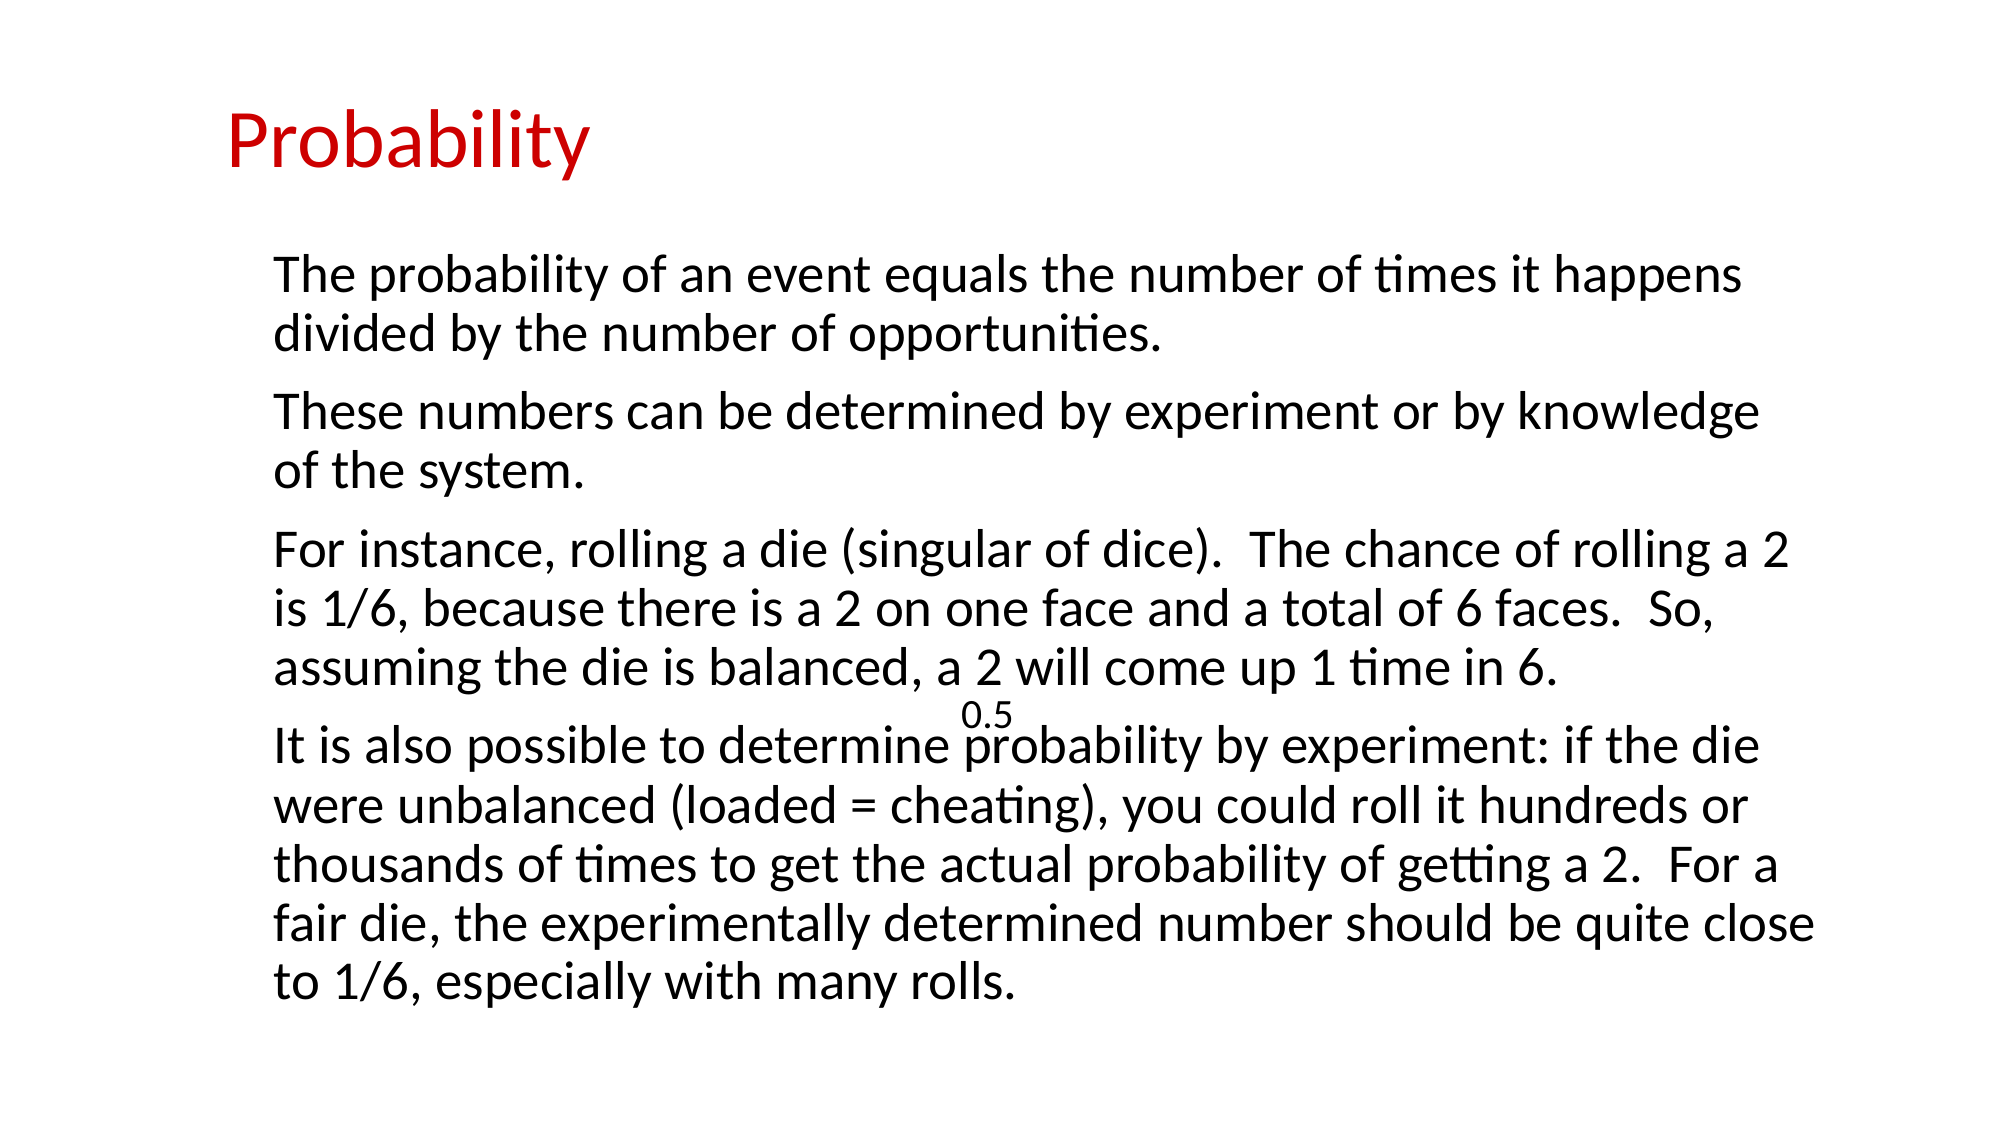

# Probability
The probability of an event equals the number of times it happens divided by the number of opportunities.
These numbers can be determined by experiment or by knowledge of the system.
For instance, rolling a die (singular of dice).  The chance of rolling a 2 is 1/6, because there is a 2 on one face and a total of 6 faces.  So, assuming the die is balanced, a 2 will come up 1 time in 6.
It is also possible to determine probability by experiment: if the die were unbalanced (loaded = cheating), you could roll it hundreds or thousands of times to get the actual probability of getting a 2.  For a fair die, the experimentally determined number should be quite close to 1/6, especially with many rolls.
0.5